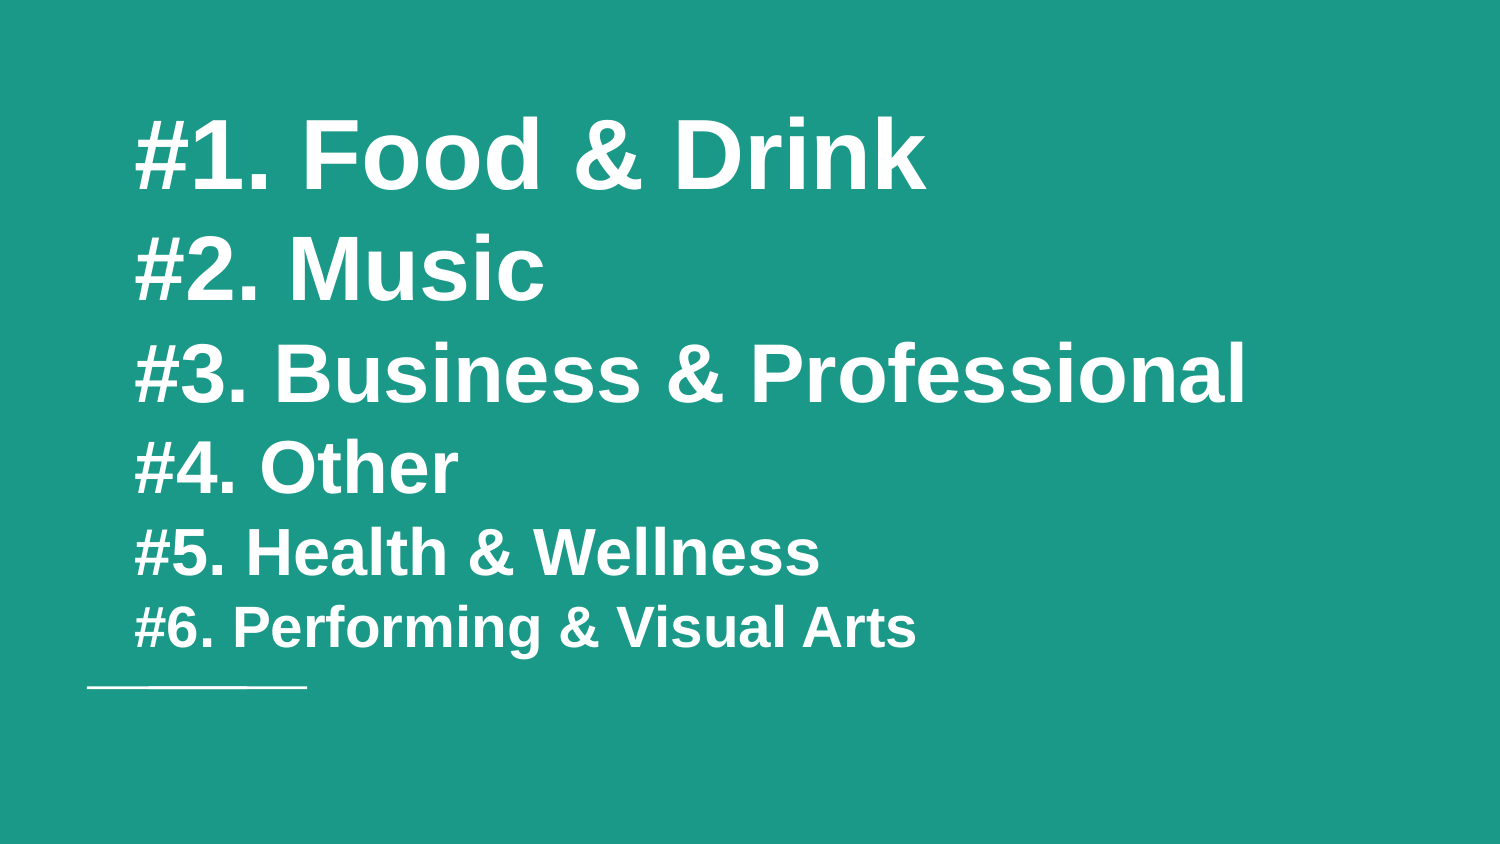

# #1. Food & Drink
#2. Music
#3. Business & Professional
#4. Other
#5. Health & Wellness
#6. Performing & Visual Arts